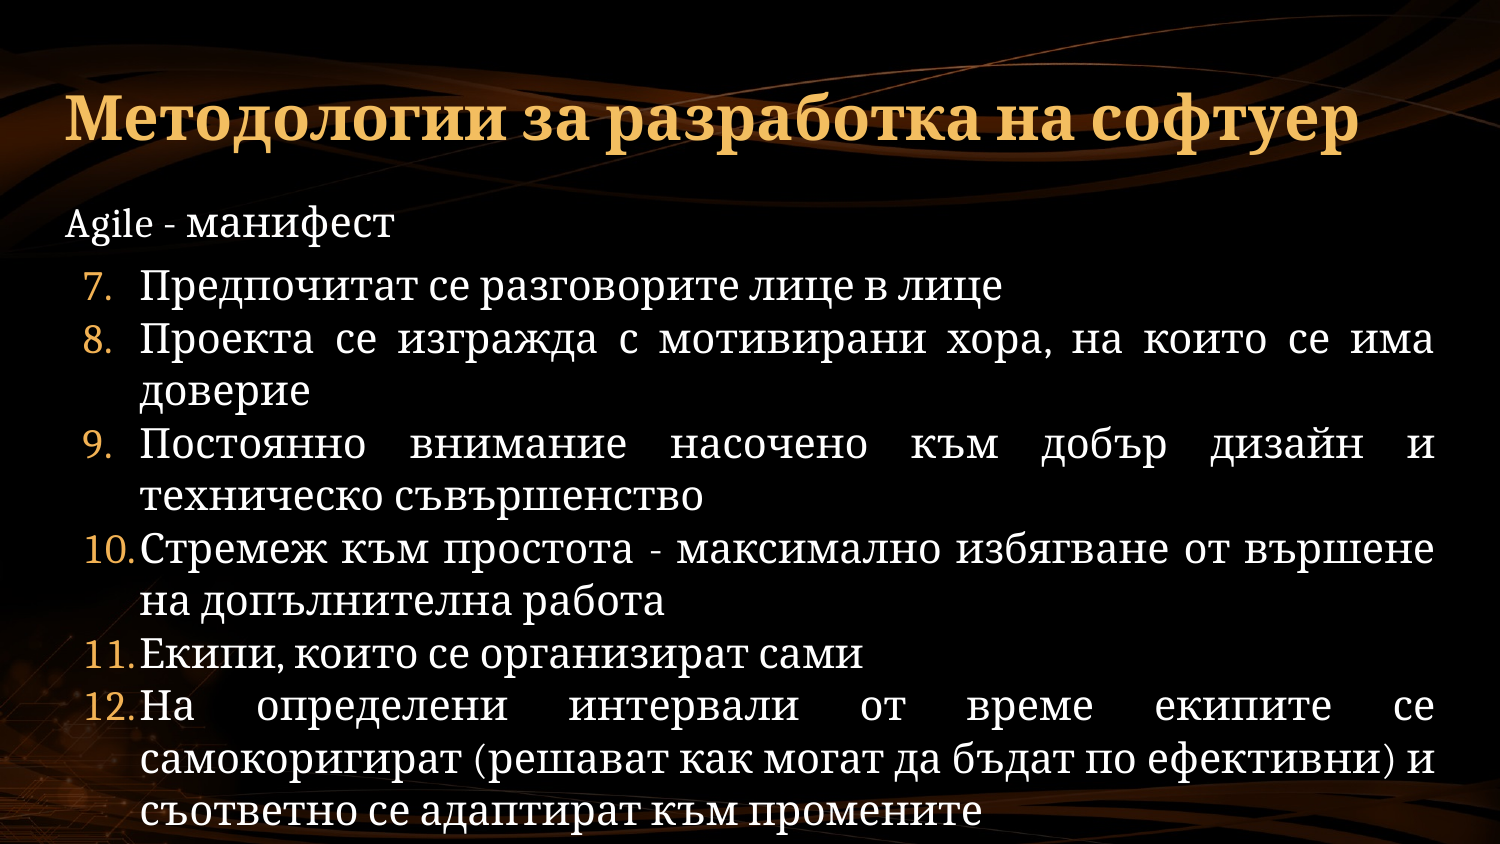

# Методологии за разработка на софтуер
Agile - манифест
Предпочитат се разговорите лице в лице
Проекта се изгражда с мотивирани хора, на които се има доверие
Постоянно внимание насочено към добър дизайн и техническо съвършенство
Стремеж към простота - максимално избягване от вършене на допълнителна работа
Екипи, които се организират сами
На определени интервали от време екипите се самокоригират (решават как могат да бъдат по ефективни) и съответно се адаптират към промените